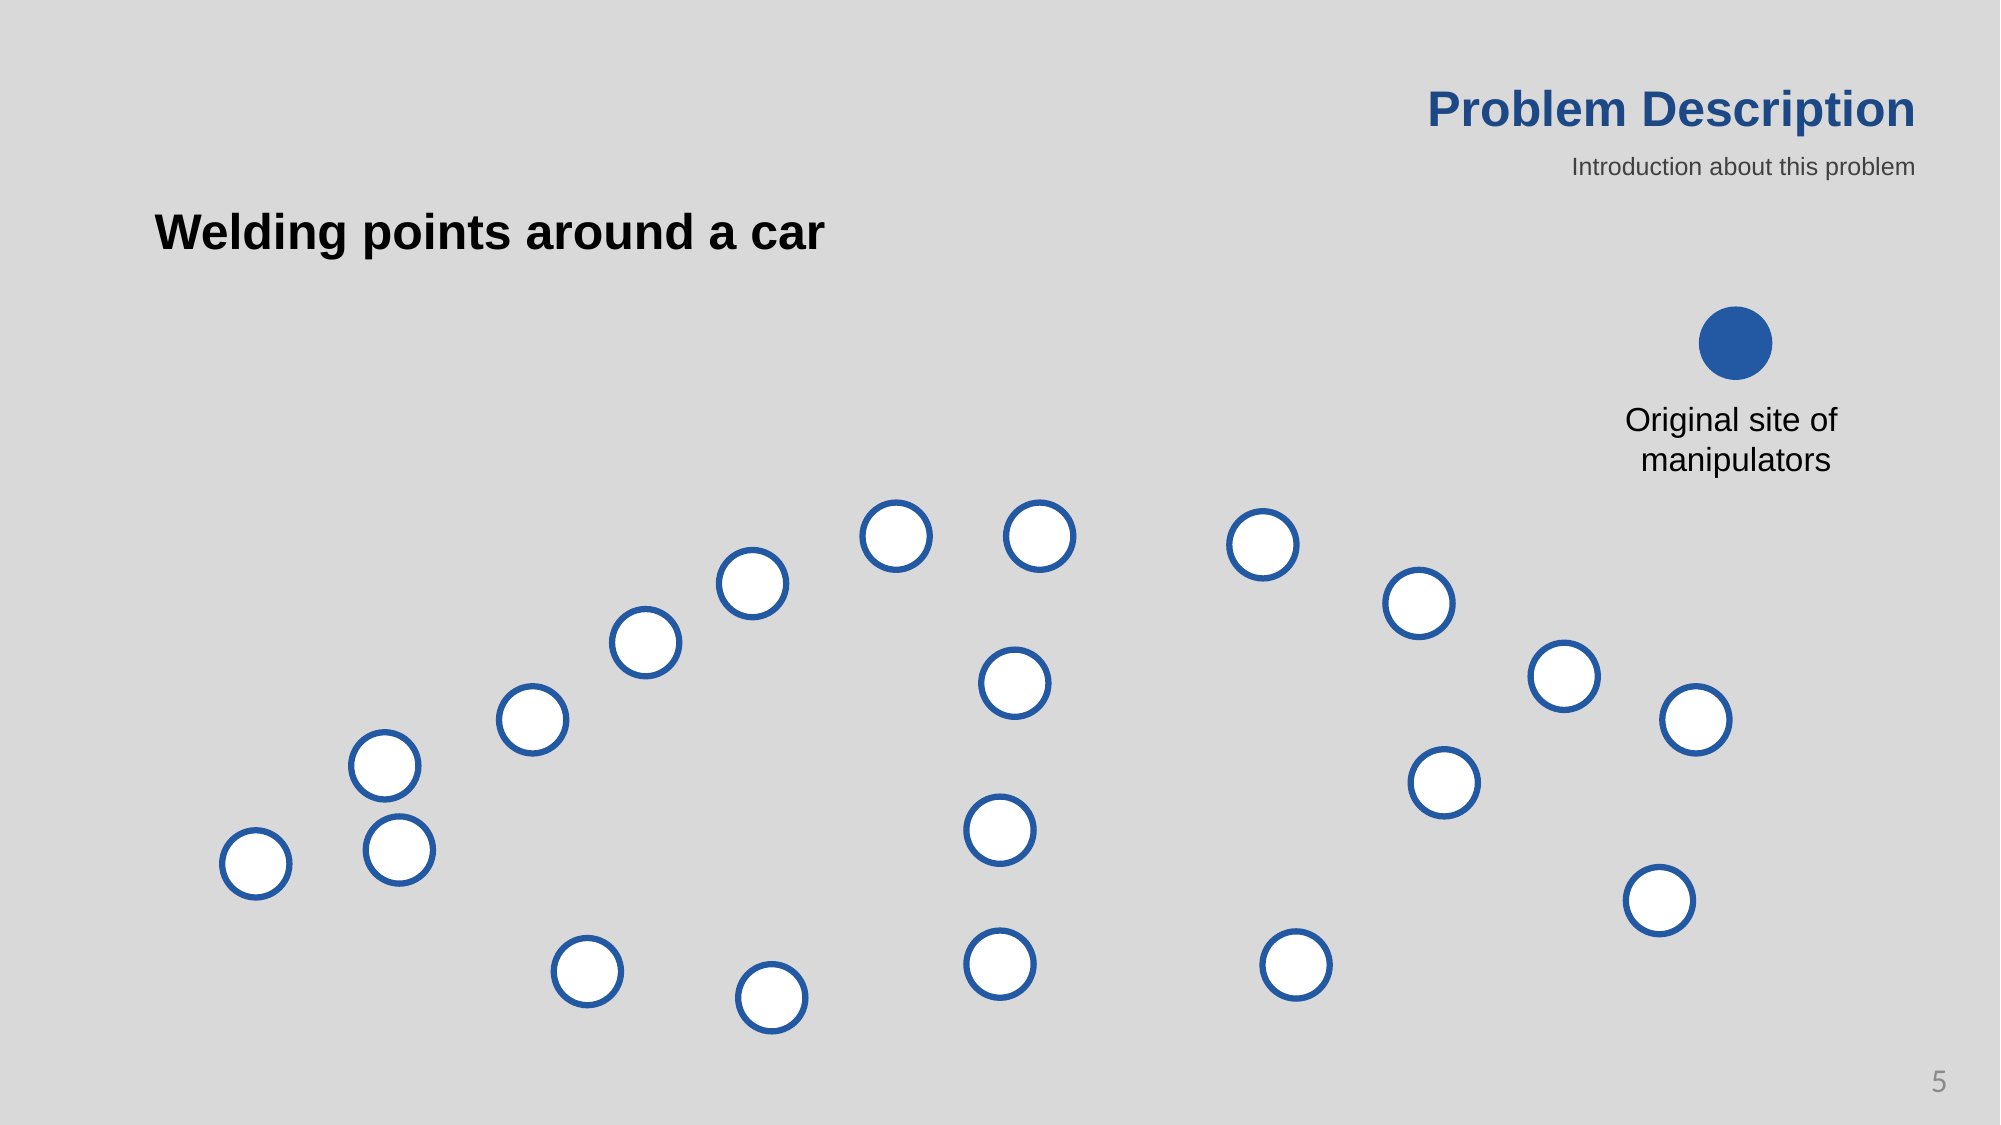

Problem Description
Introduction about this problem
Welding points around a car

Original site of
manipulators

5